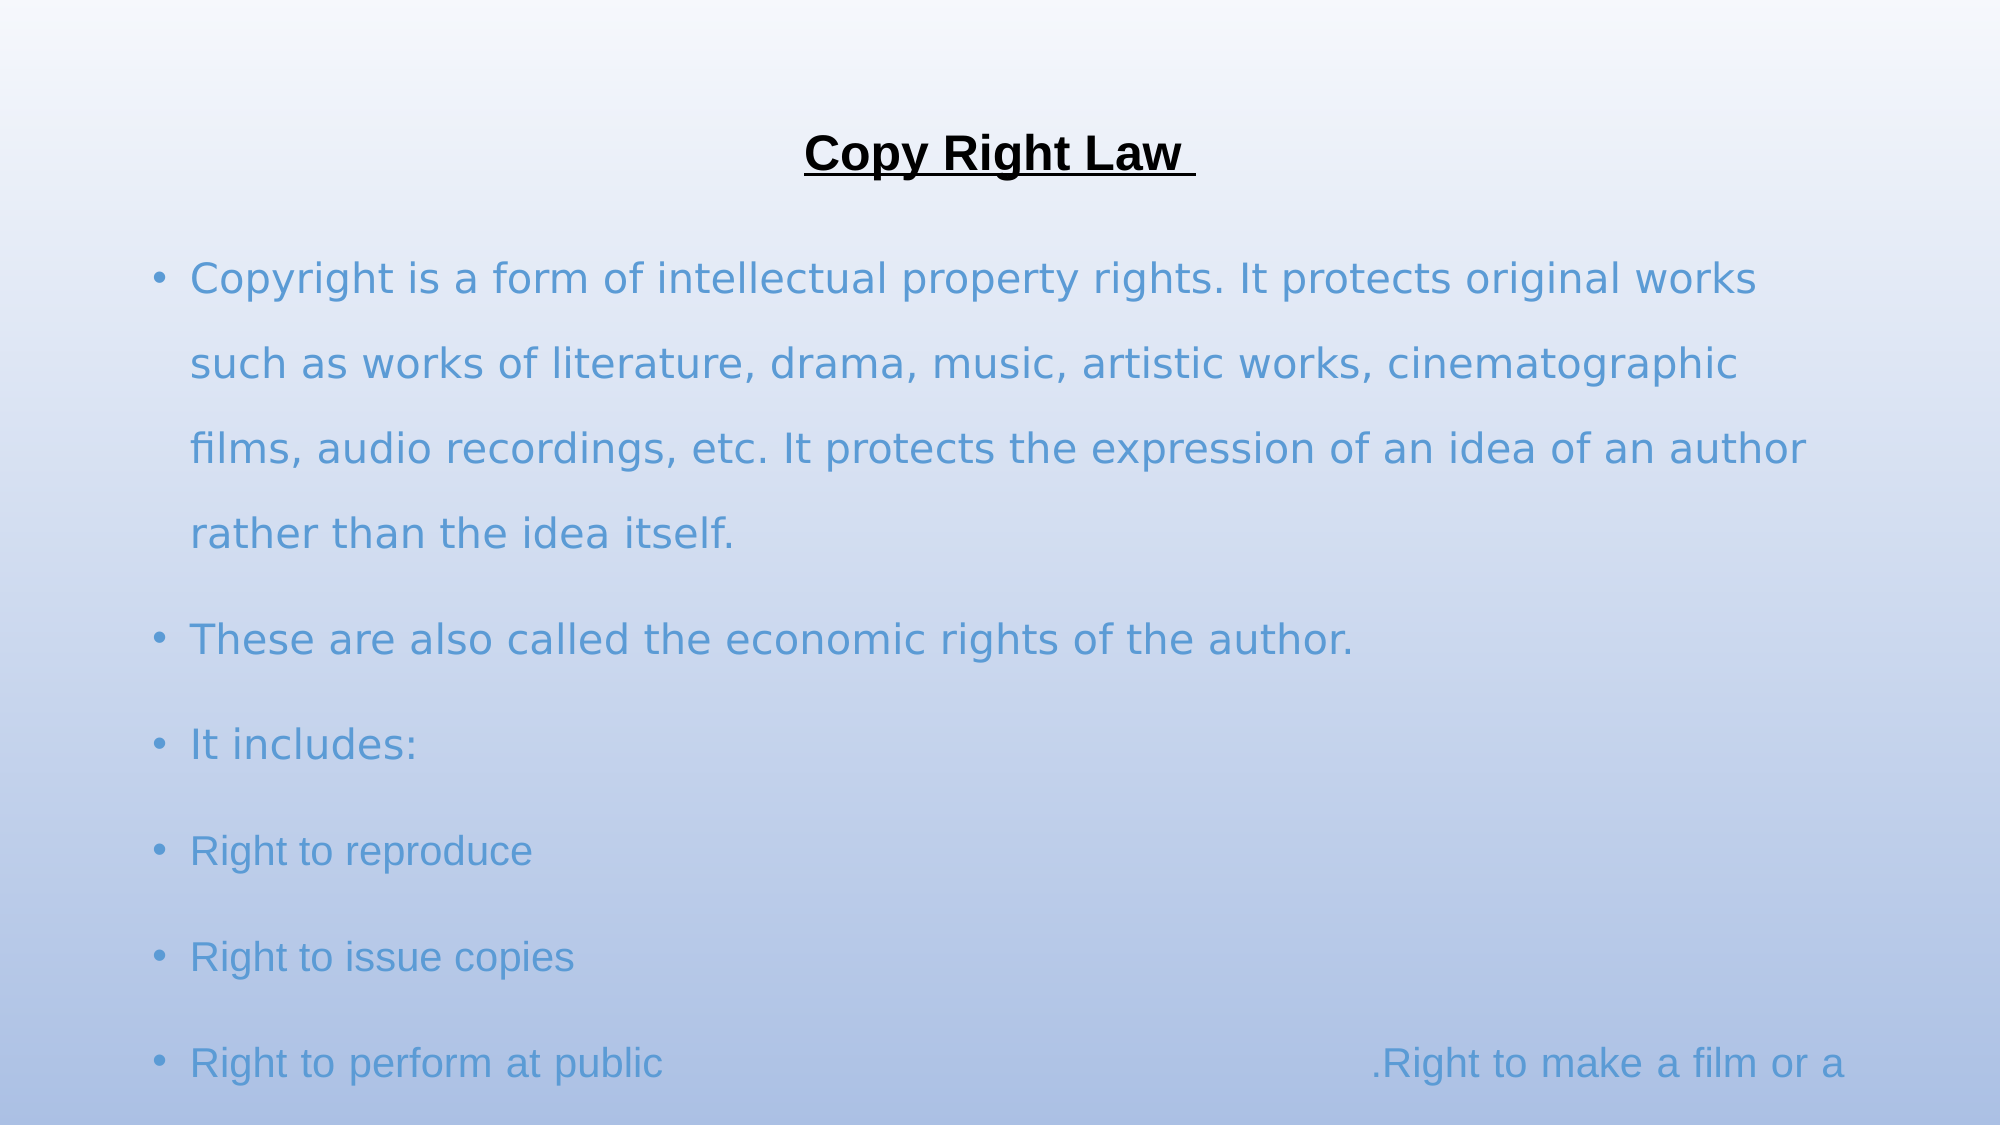

# Copy Right Law
Copyright is a form of intellectual property rights. It protects original works such as works of literature, drama, music, artistic works, cinematographic films, audio recordings, etc. It protects the expression of an idea of an author rather than the idea itself.
These are also called the economic rights of the author.
It includes:
Right to reproduce
Right to issue copies
Right to perform at public                                                     .Right to make a film or a sound recording